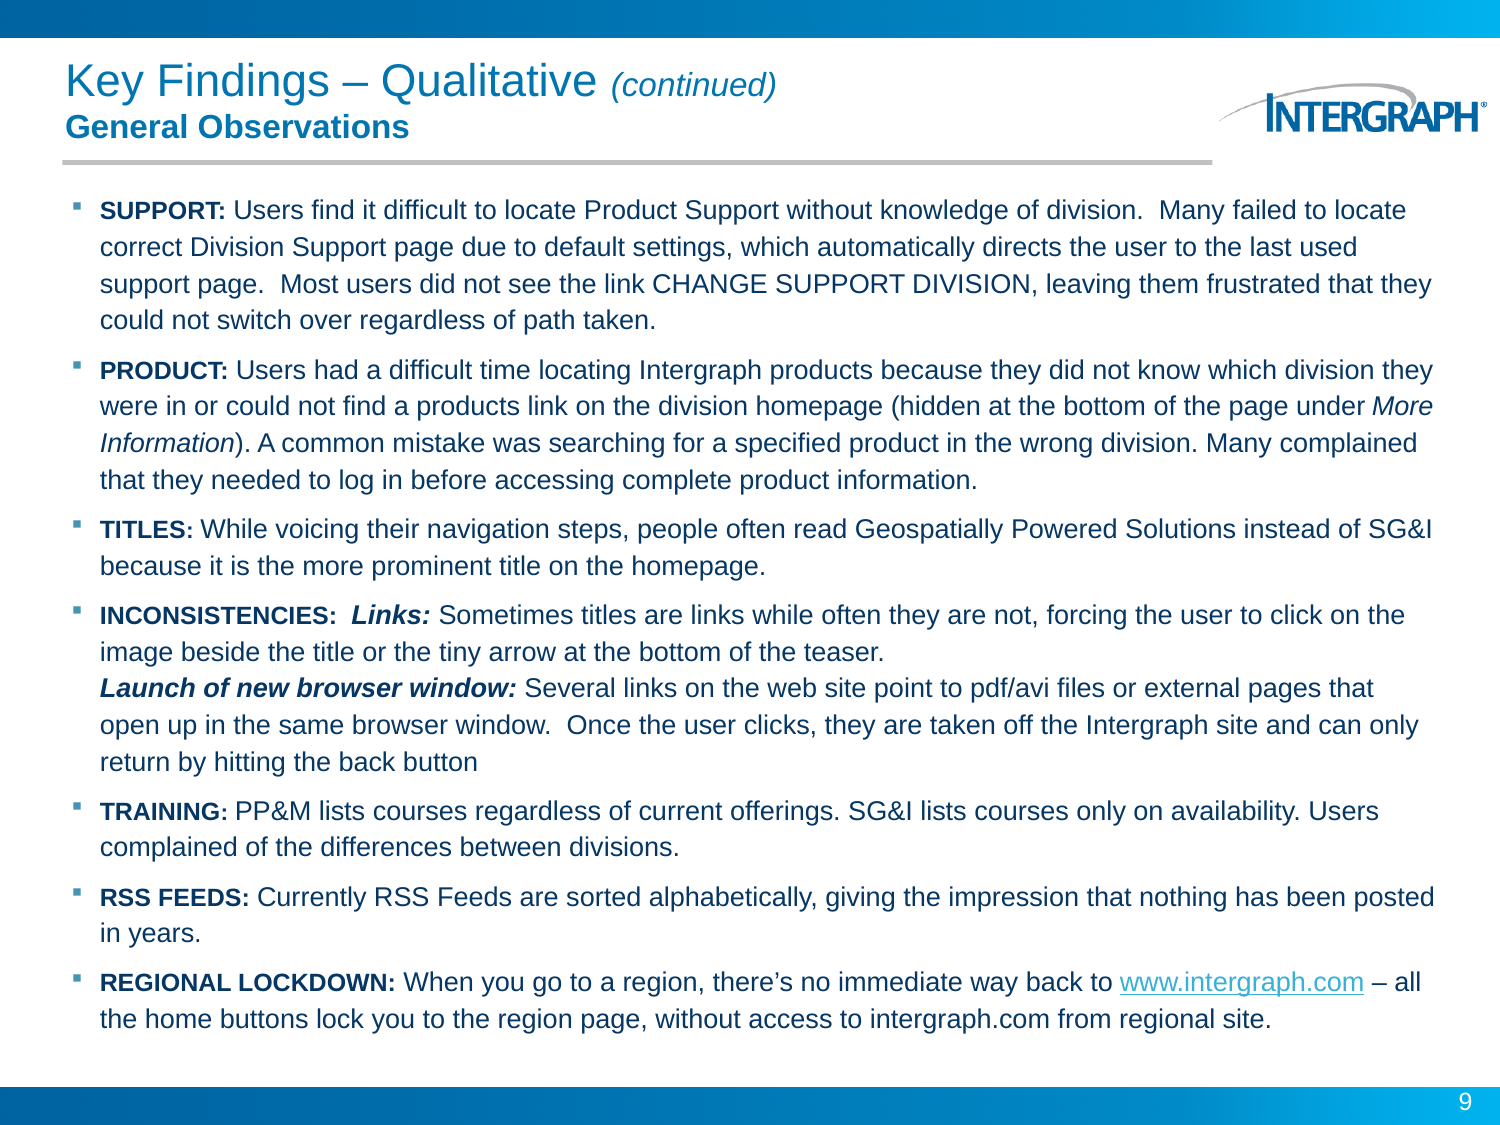

# Key Findings – Qualitative (continued) General Observations
SUPPORT: Users find it difficult to locate Product Support without knowledge of division.  Many failed to locate correct Division Support page due to default settings, which automatically directs the user to the last used support page.  Most users did not see the link CHANGE SUPPORT DIVISION, leaving them frustrated that they could not switch over regardless of path taken.
PRODUCT: Users had a difficult time locating Intergraph products because they did not know which division they were in or could not find a products link on the division homepage (hidden at the bottom of the page under More Information). A common mistake was searching for a specified product in the wrong division. Many complained that they needed to log in before accessing complete product information.
TITLES: While voicing their navigation steps, people often read Geospatially Powered Solutions instead of SG&I because it is the more prominent title on the homepage.
INCONSISTENCIES:  Links: Sometimes titles are links while often they are not, forcing the user to click on the image beside the title or the tiny arrow at the bottom of the teaser.
Launch of new browser window: Several links on the web site point to pdf/avi files or external pages that open up in the same browser window.  Once the user clicks, they are taken off the Intergraph site and can only return by hitting the back button
TRAINING: PP&M lists courses regardless of current offerings. SG&I lists courses only on availability. Users complained of the differences between divisions.
RSS FEEDS: Currently RSS Feeds are sorted alphabetically, giving the impression that nothing has been posted in years.
REGIONAL LOCKDOWN: When you go to a region, there’s no immediate way back to www.intergraph.com – all the home buttons lock you to the region page, without access to intergraph.com from regional site.

9